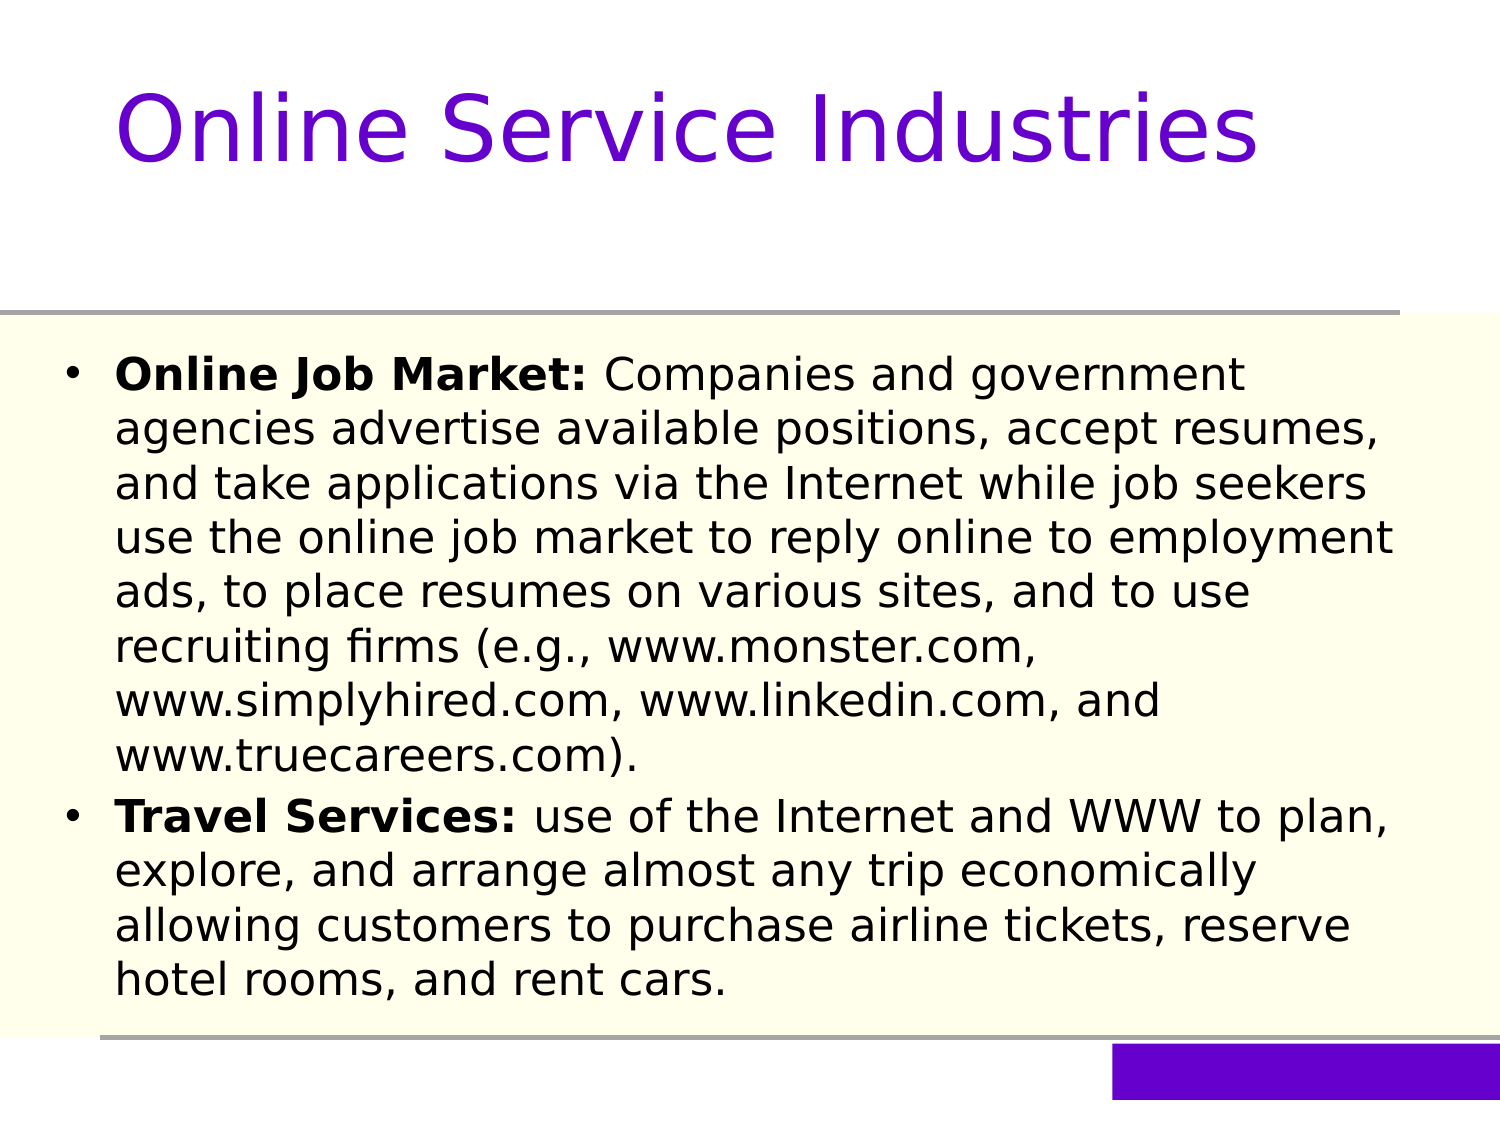

Online Service Industries
Online Job Market: Companies and government agencies advertise available positions, accept resumes, and take applications via the Internet while job seekers use the online job market to reply online to employment ads, to place resumes on various sites, and to use recruiting firms (e.g., www.monster.com, www.simplyhired.com, www.linkedin.com, and www.truecareers.com).
Travel Services: use of the Internet and WWW to plan, explore, and arrange almost any trip economically allowing customers to purchase airline tickets, reserve hotel rooms, and rent cars.